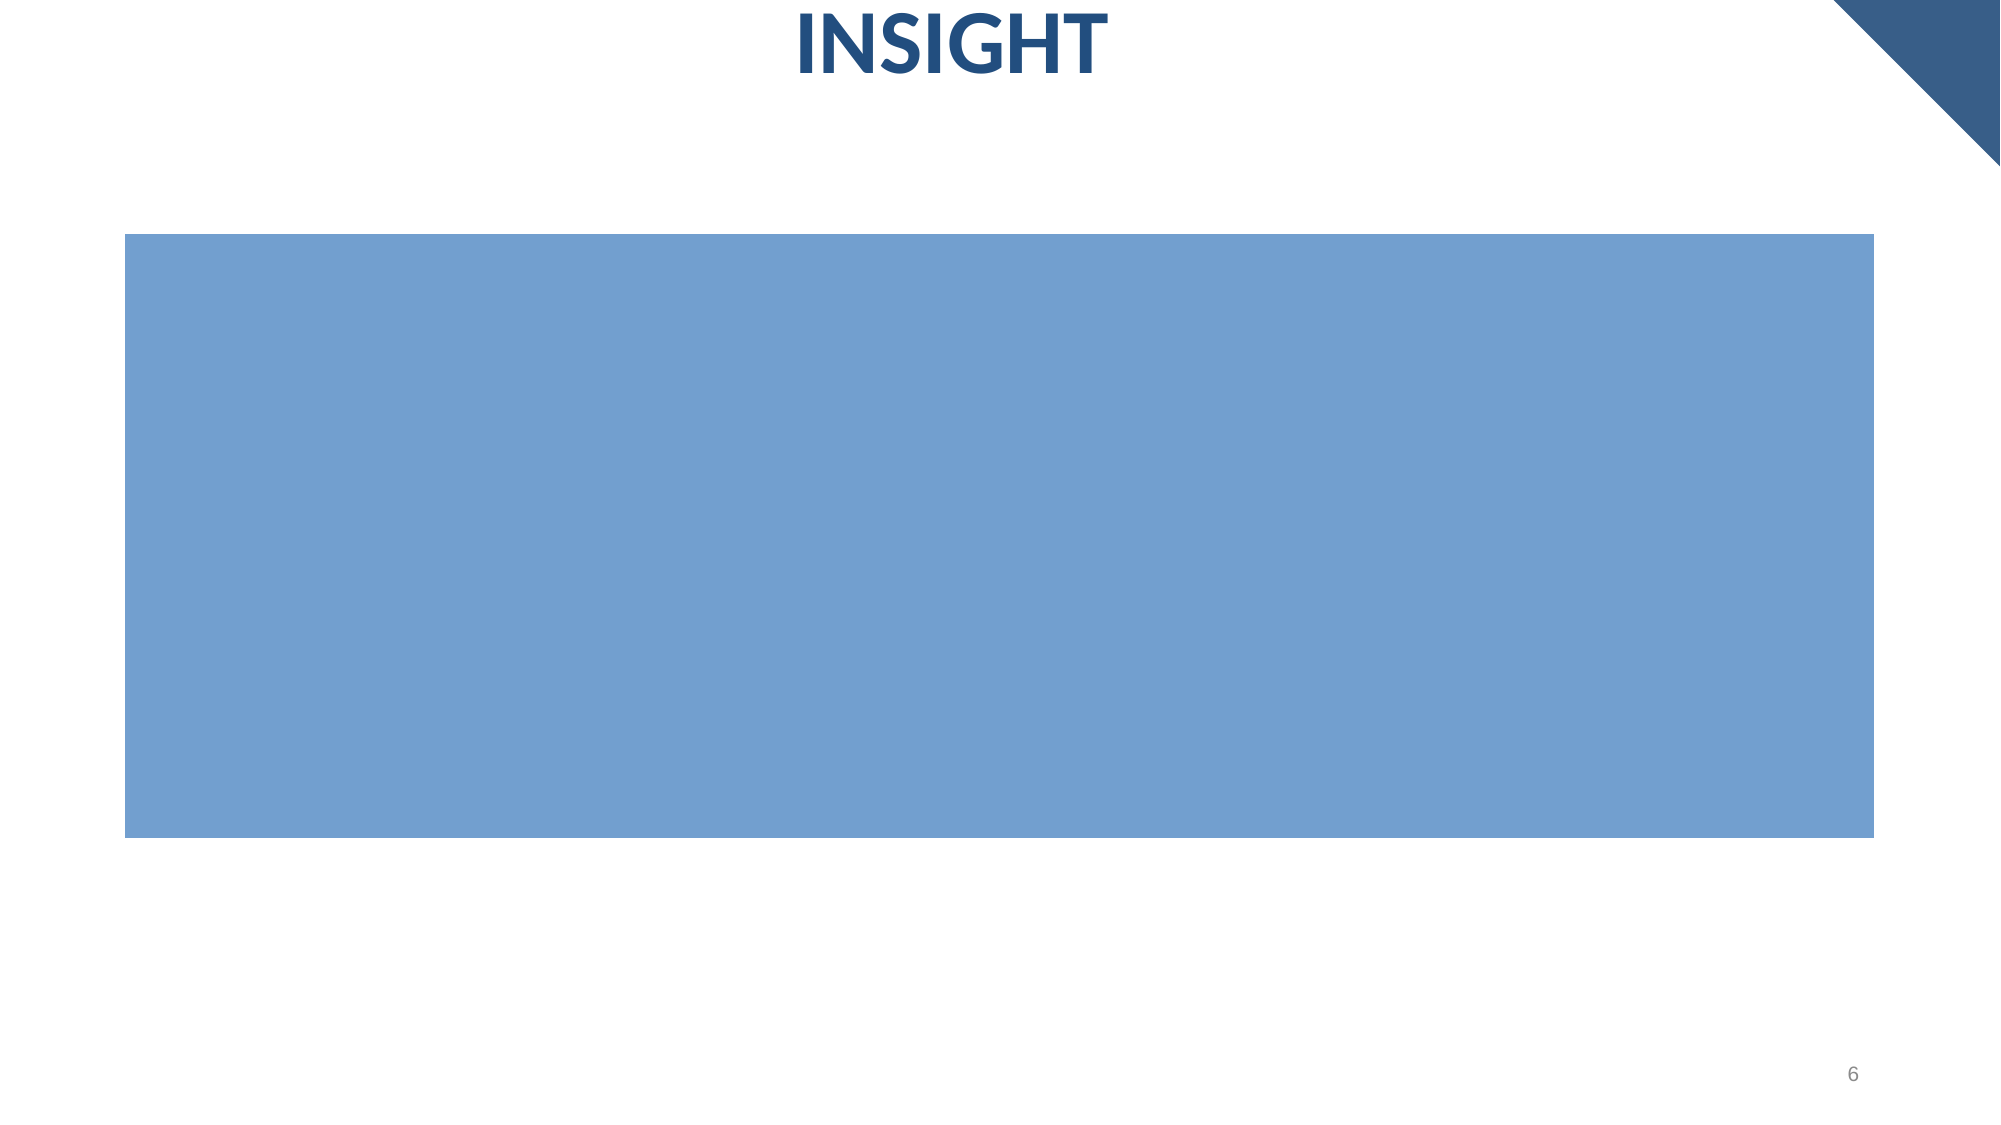

# Insight
The top 3 genres in 2016 were Shooter, Action, and Sports games.
In Japan, Role playing games are ranked #2
 Throughout the last 36 years sales across all regions, have not been consistent. Sales have either increased or decreased in each respective region.
6